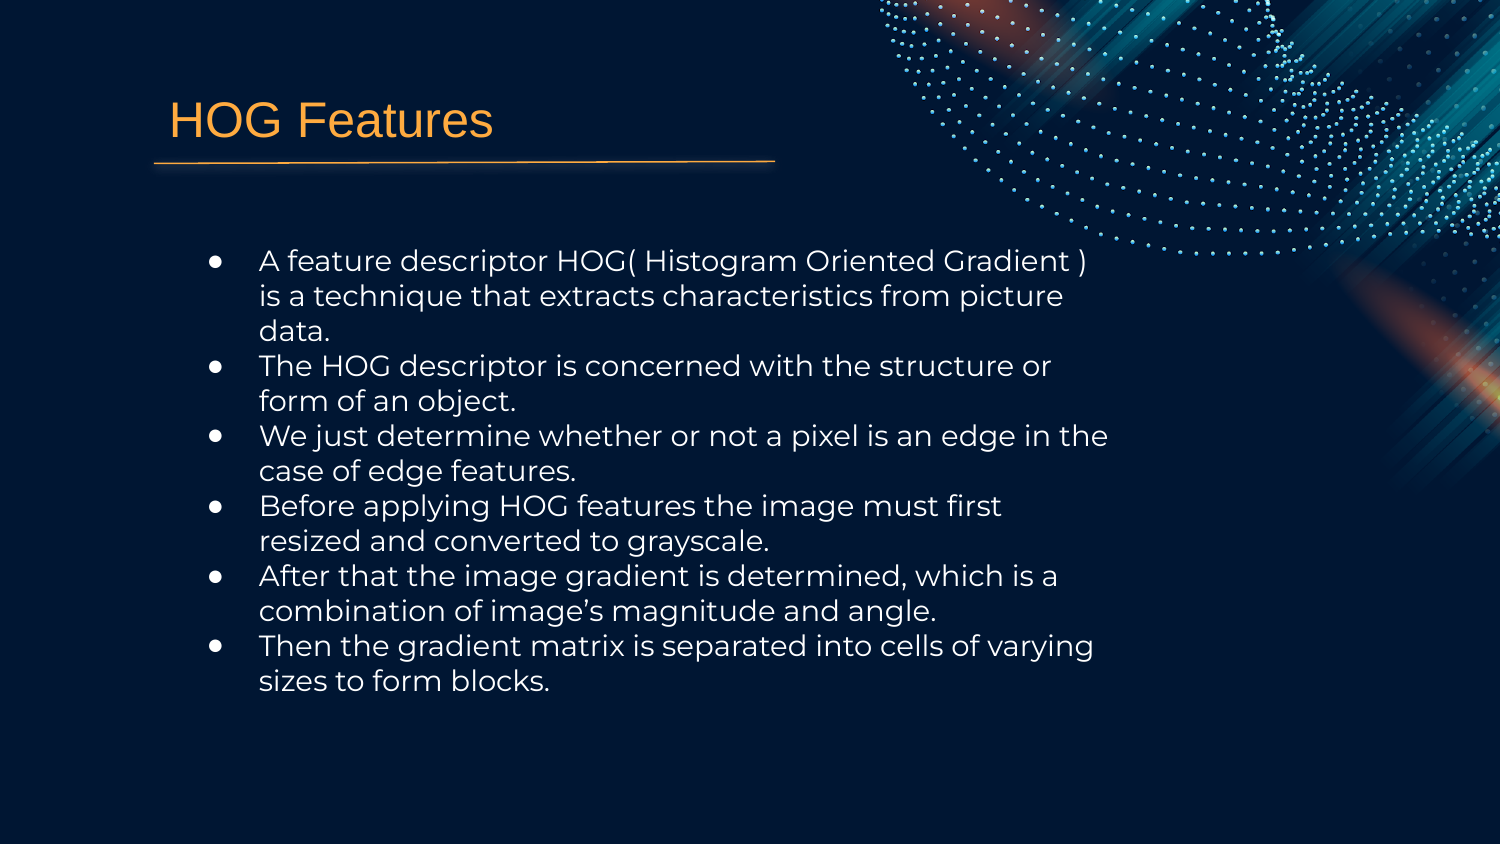

HOG Features
A feature descriptor HOG( Histogram Oriented Gradient ) is a technique that extracts characteristics from picture data.
The HOG descriptor is concerned with the structure or form of an object.
We just determine whether or not a pixel is an edge in the case of edge features.
Before applying HOG features the image must first resized and converted to grayscale.
After that the image gradient is determined, which is a combination of image’s magnitude and angle.
Then the gradient matrix is separated into cells of varying sizes to form blocks.